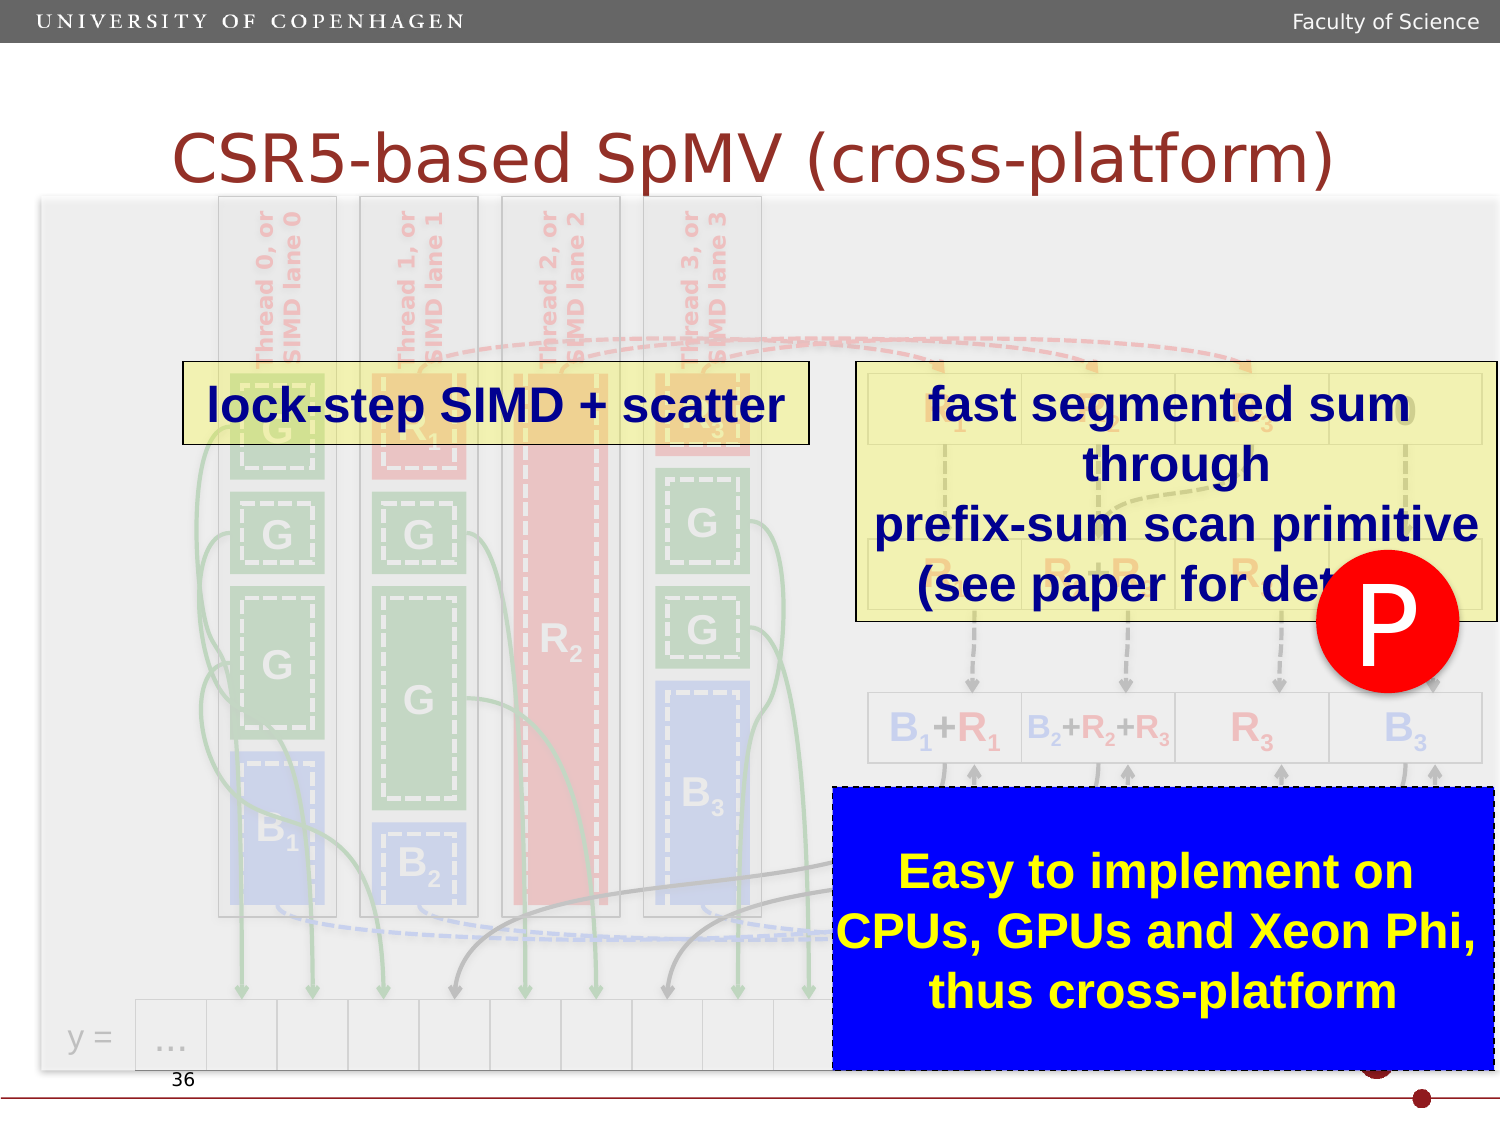

Faculty of Science
CSR5-based SpMV (cross-platform)

lock-step SIMD + scatter

fast segmented sum
through
prefix-sum scan primitive
(see paper for details)
G
R1
R2
R3
R1
R2
R3
0

G

G
G
Thread 0, or
SIMD lane 0
Thread 1, or
SIMD lane 1
Thread 2, or
SIMD lane 2
Thread 3, or
SIMD lane 3

R1
R2+R3
R3
0
P
G
G
G

B3

B1+R1
B2+R2+R3
R3
B3
B1

Easy to implement on
CPUs, GPUs and Xeon Phi,
thus cross-platform
B2

B1
B2
0
B3
...

...
y =
36